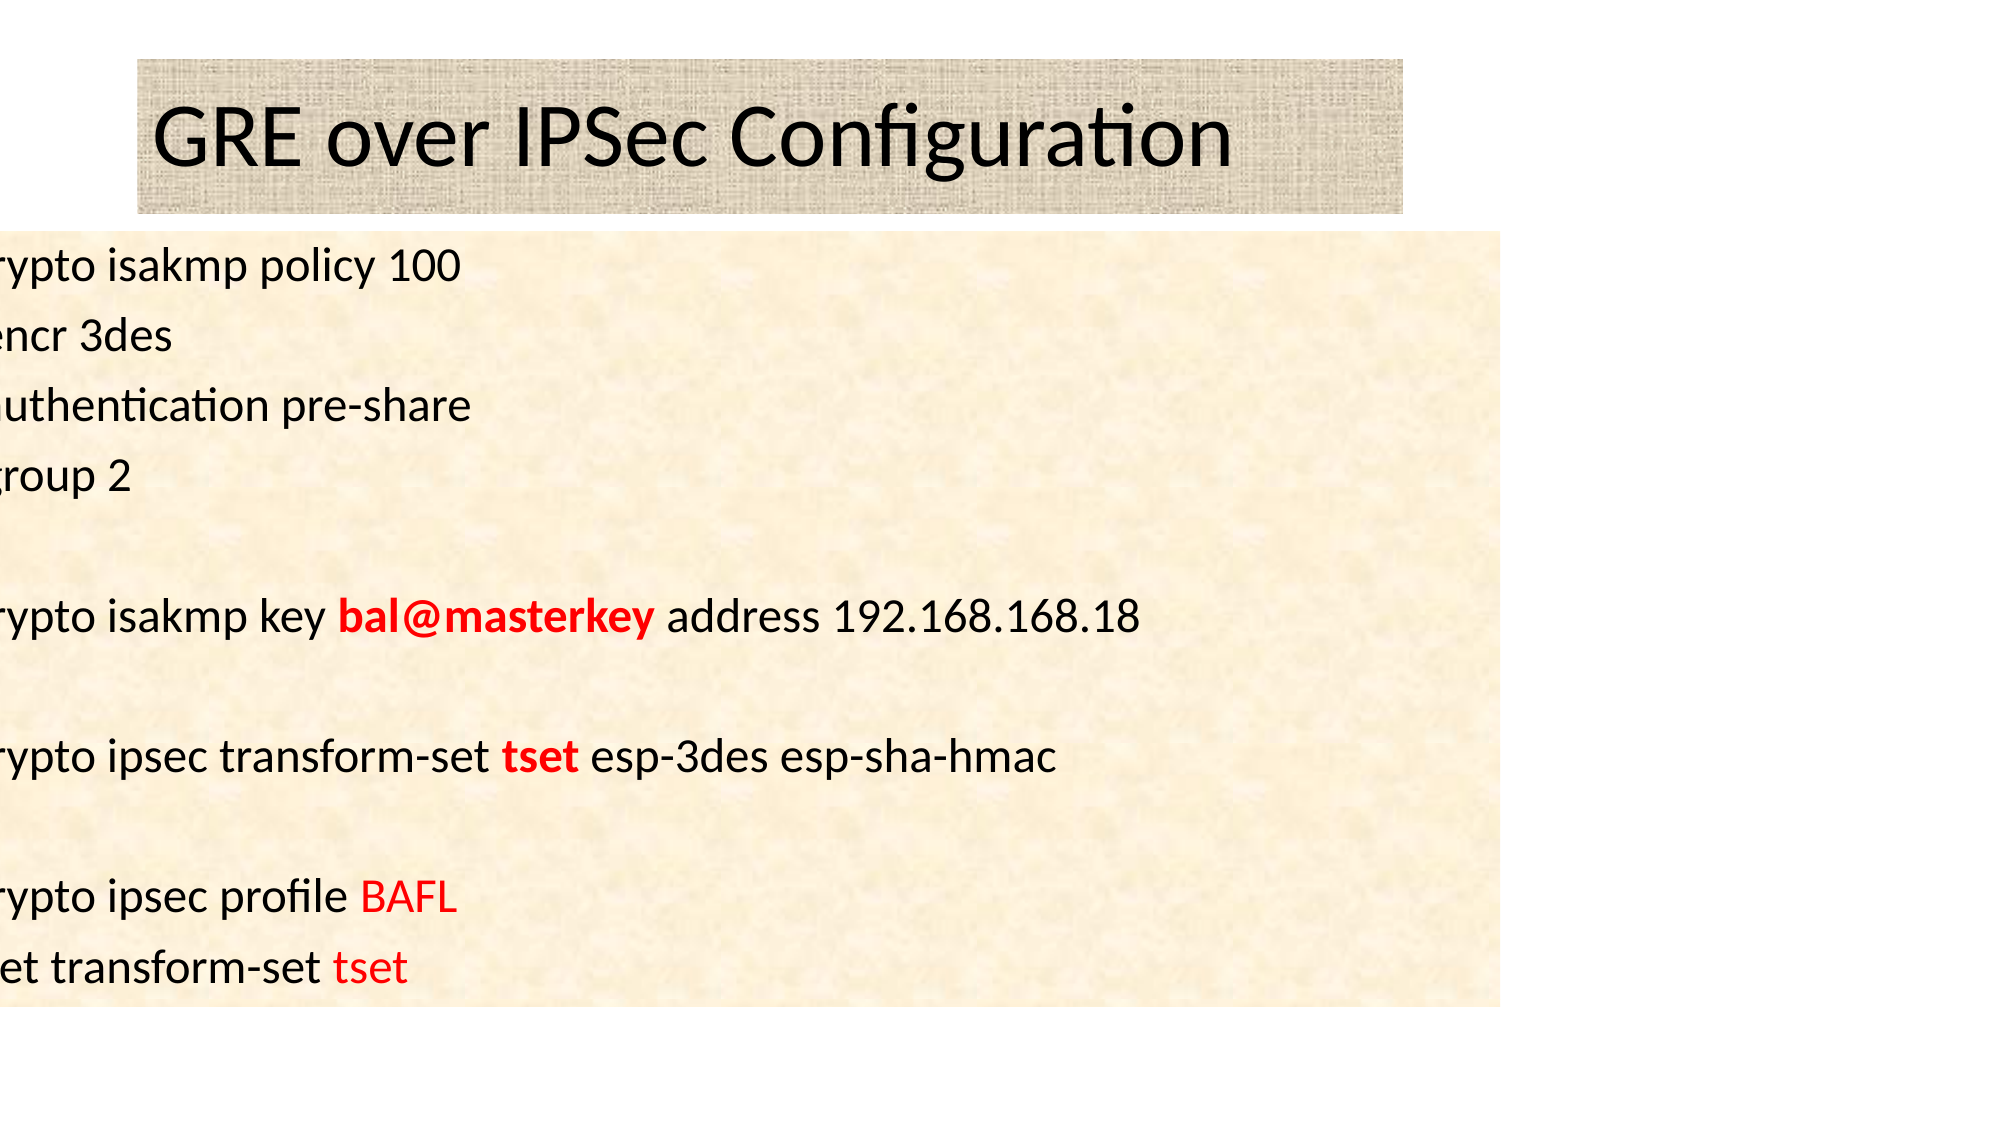

# GRE over IPSec Configuration
crypto isakmp policy 100
 encr 3des
 authentication pre-share
 group 2

crypto isakmp key bal@masterkey address 192.168.168.18

crypto ipsec transform-set tset esp-3des esp-sha-hmac

crypto ipsec profile BAFL
 set transform-set tset